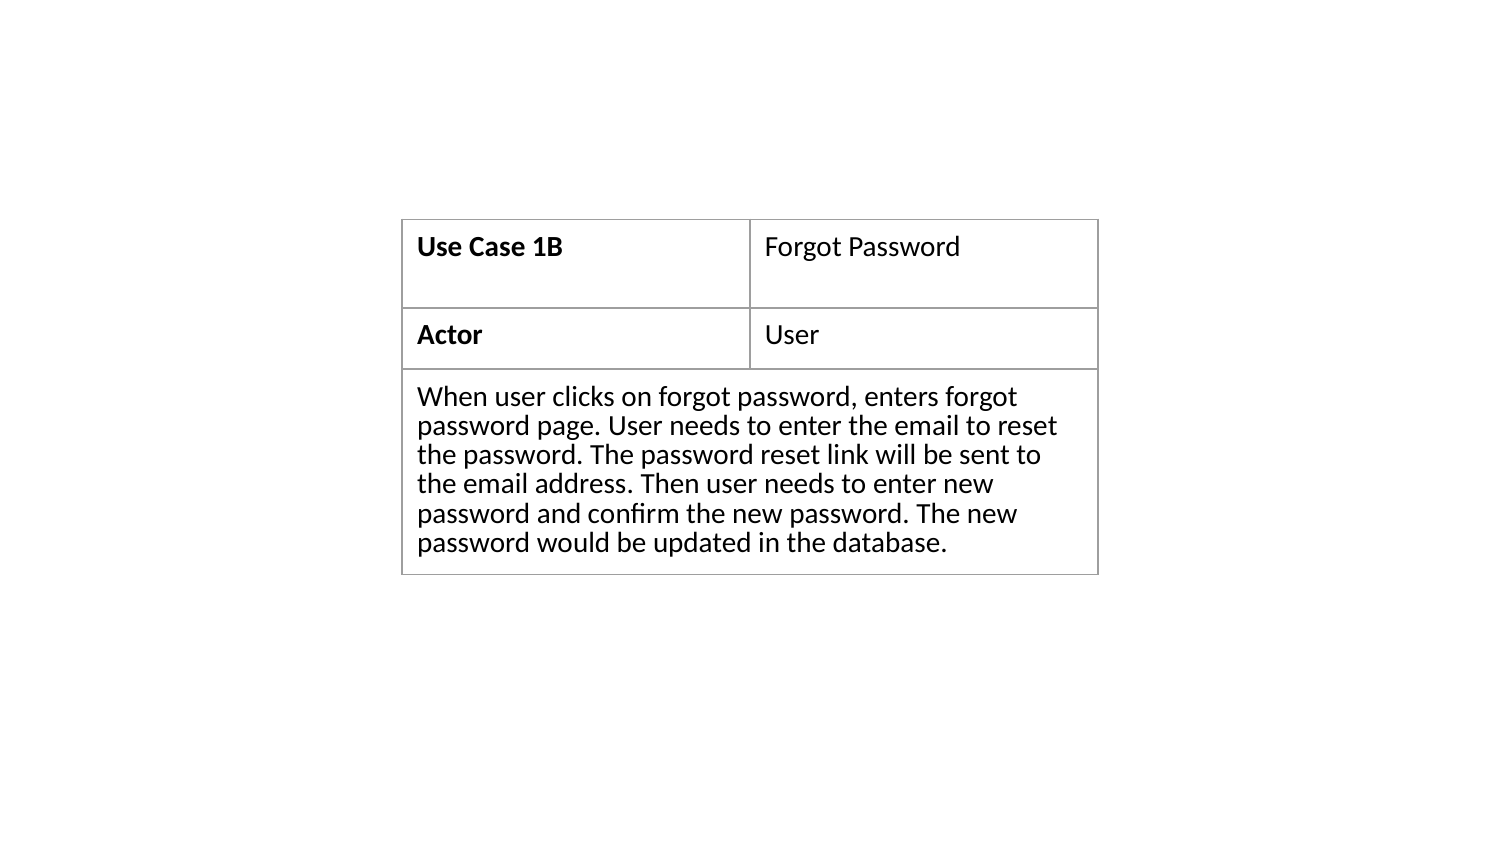

| Use Case 1B | Forgot Password |
| --- | --- |
| Actor | User |
| When user clicks on forgot password, enters forgot password page. User needs to enter the email to reset the password. The password reset link will be sent to the email address. Then user needs to enter new password and confirm the new password. The new password would be updated in the database. |  |